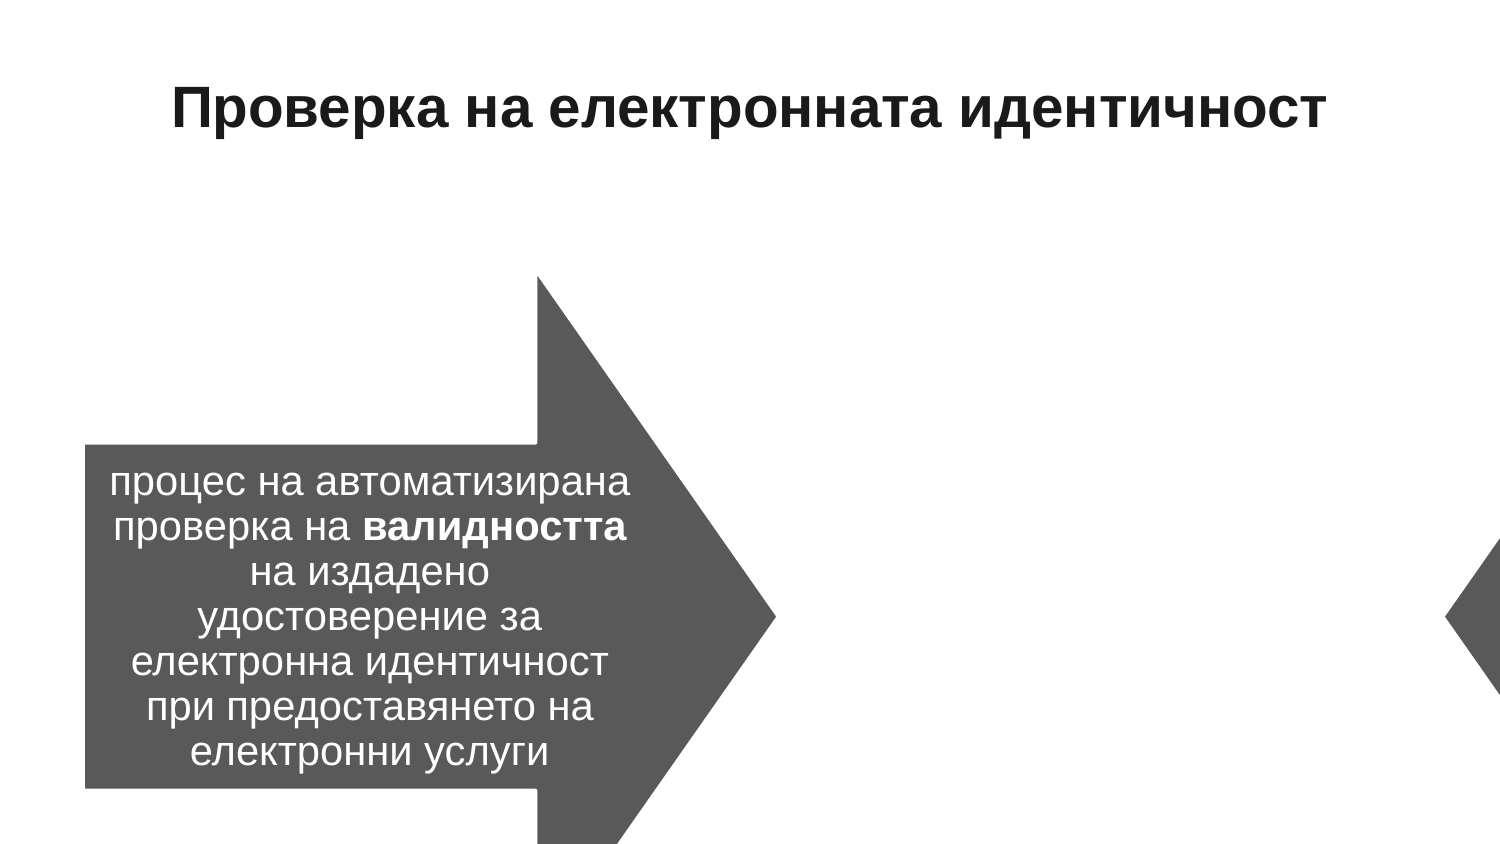

# Проверка на електронната идентичност
процес на автоматизирана проверка на валидността на издадено удостоверение за електронна идентичност при предоставянето на електронни услуги
Центровете за идентификация предоставят на доставчика необходимите данни